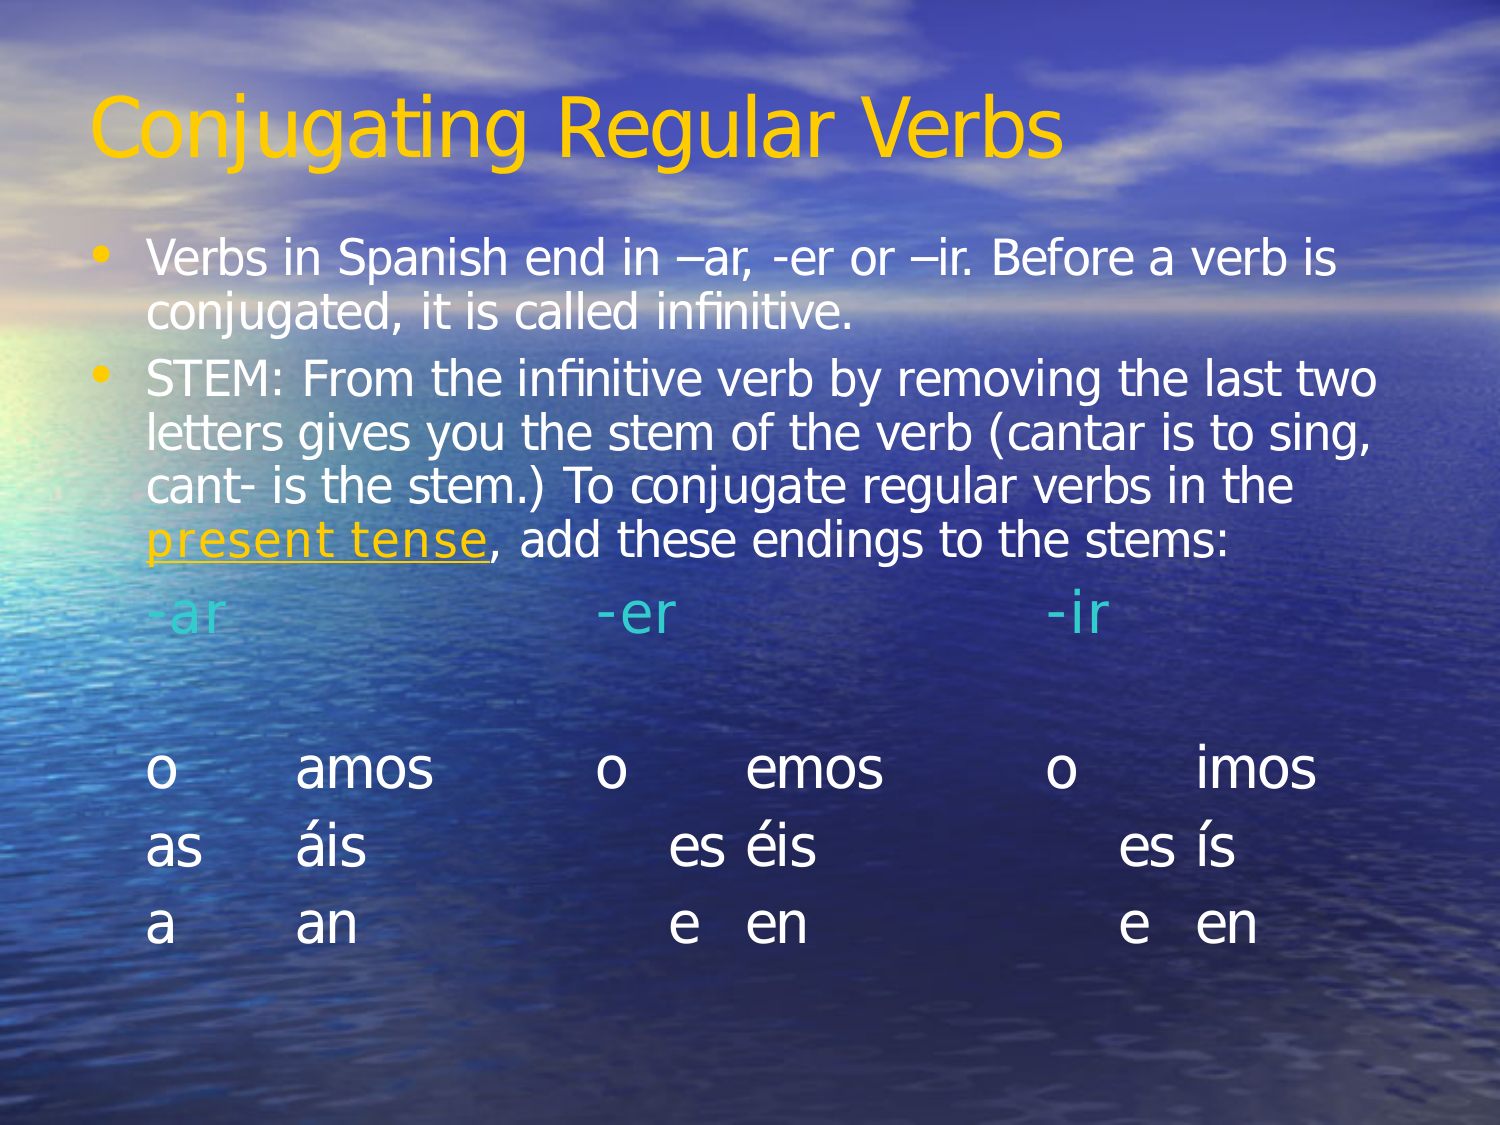

Conjugating Regular Verbs
Verbs in Spanish end in –ar, -er or –ir. Before a verb is conjugated, it is called infinitive.
STEM: From the infinitive verb by removing the last two letters gives you the stem of the verb (cantar is to sing, cant- is the stem.) To conjugate regular verbs in the present tense, add these endings to the stems:
	-ar			-er			-ir

	o	amos		o	emos		o	imos
	as	áis		    es	éis		    es	ís
	a	an		    e	en		    e	en